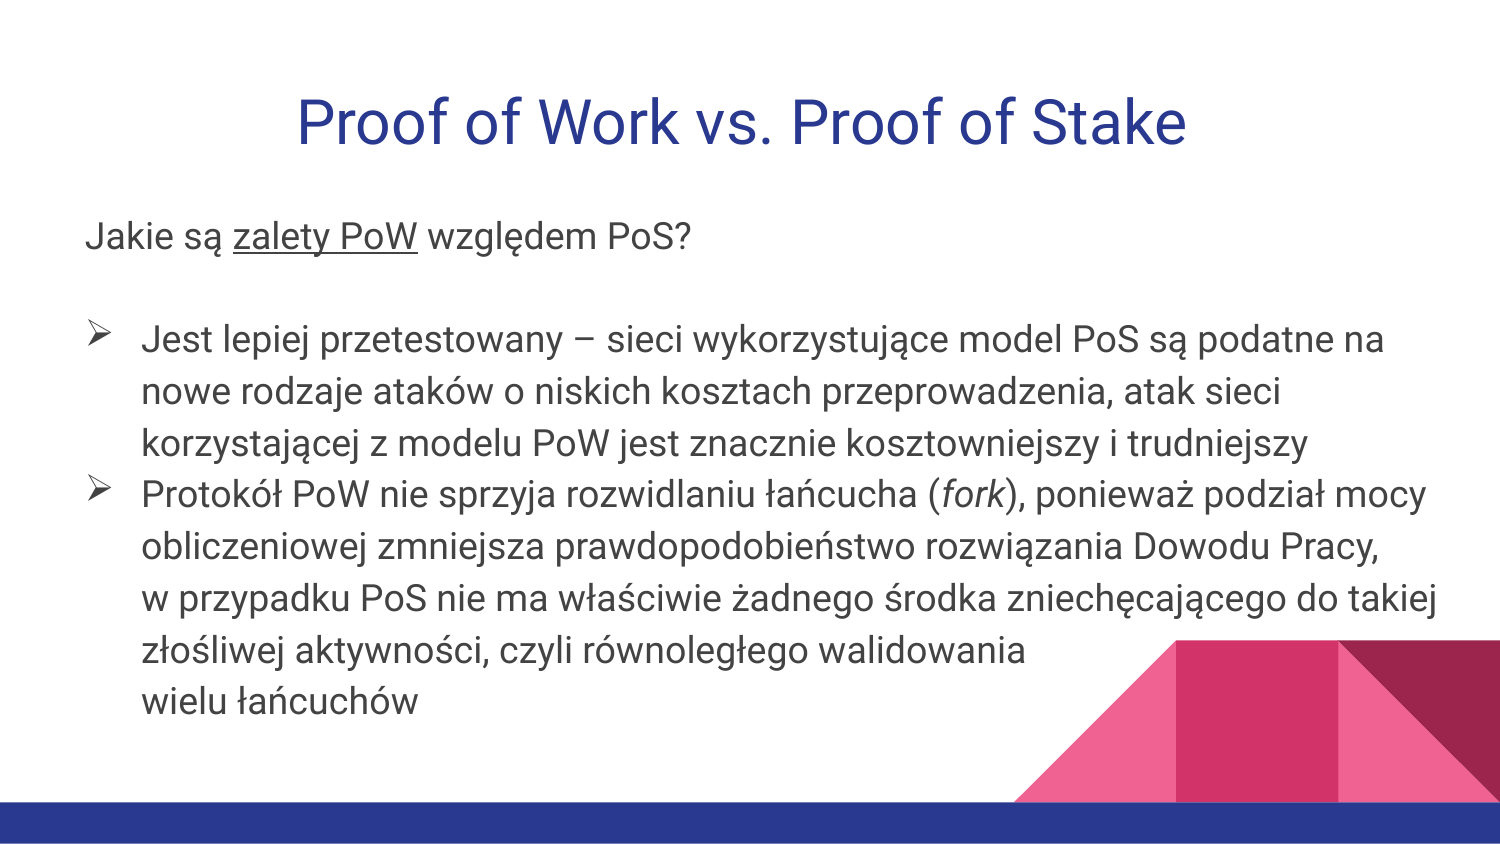

# Proof of Work vs. Proof of Stake
Jakie są zalety PoW względem PoS?

Jest lepiej przetestowany – sieci wykorzystujące model PoS są podatne na nowe rodzaje ataków o niskich kosztach przeprowadzenia, atak sieci korzystającej z modelu PoW jest znacznie kosztowniejszy i trudniejszy
Protokół PoW nie sprzyja rozwidlaniu łańcucha (fork), ponieważ podział mocy obliczeniowej zmniejsza prawdopodobieństwo rozwiązania Dowodu Pracy,
w przypadku PoS nie ma właściwie żadnego środka zniechęcającego do takiej złośliwej aktywności, czyli równoległego walidowania
wielu łańcuchów